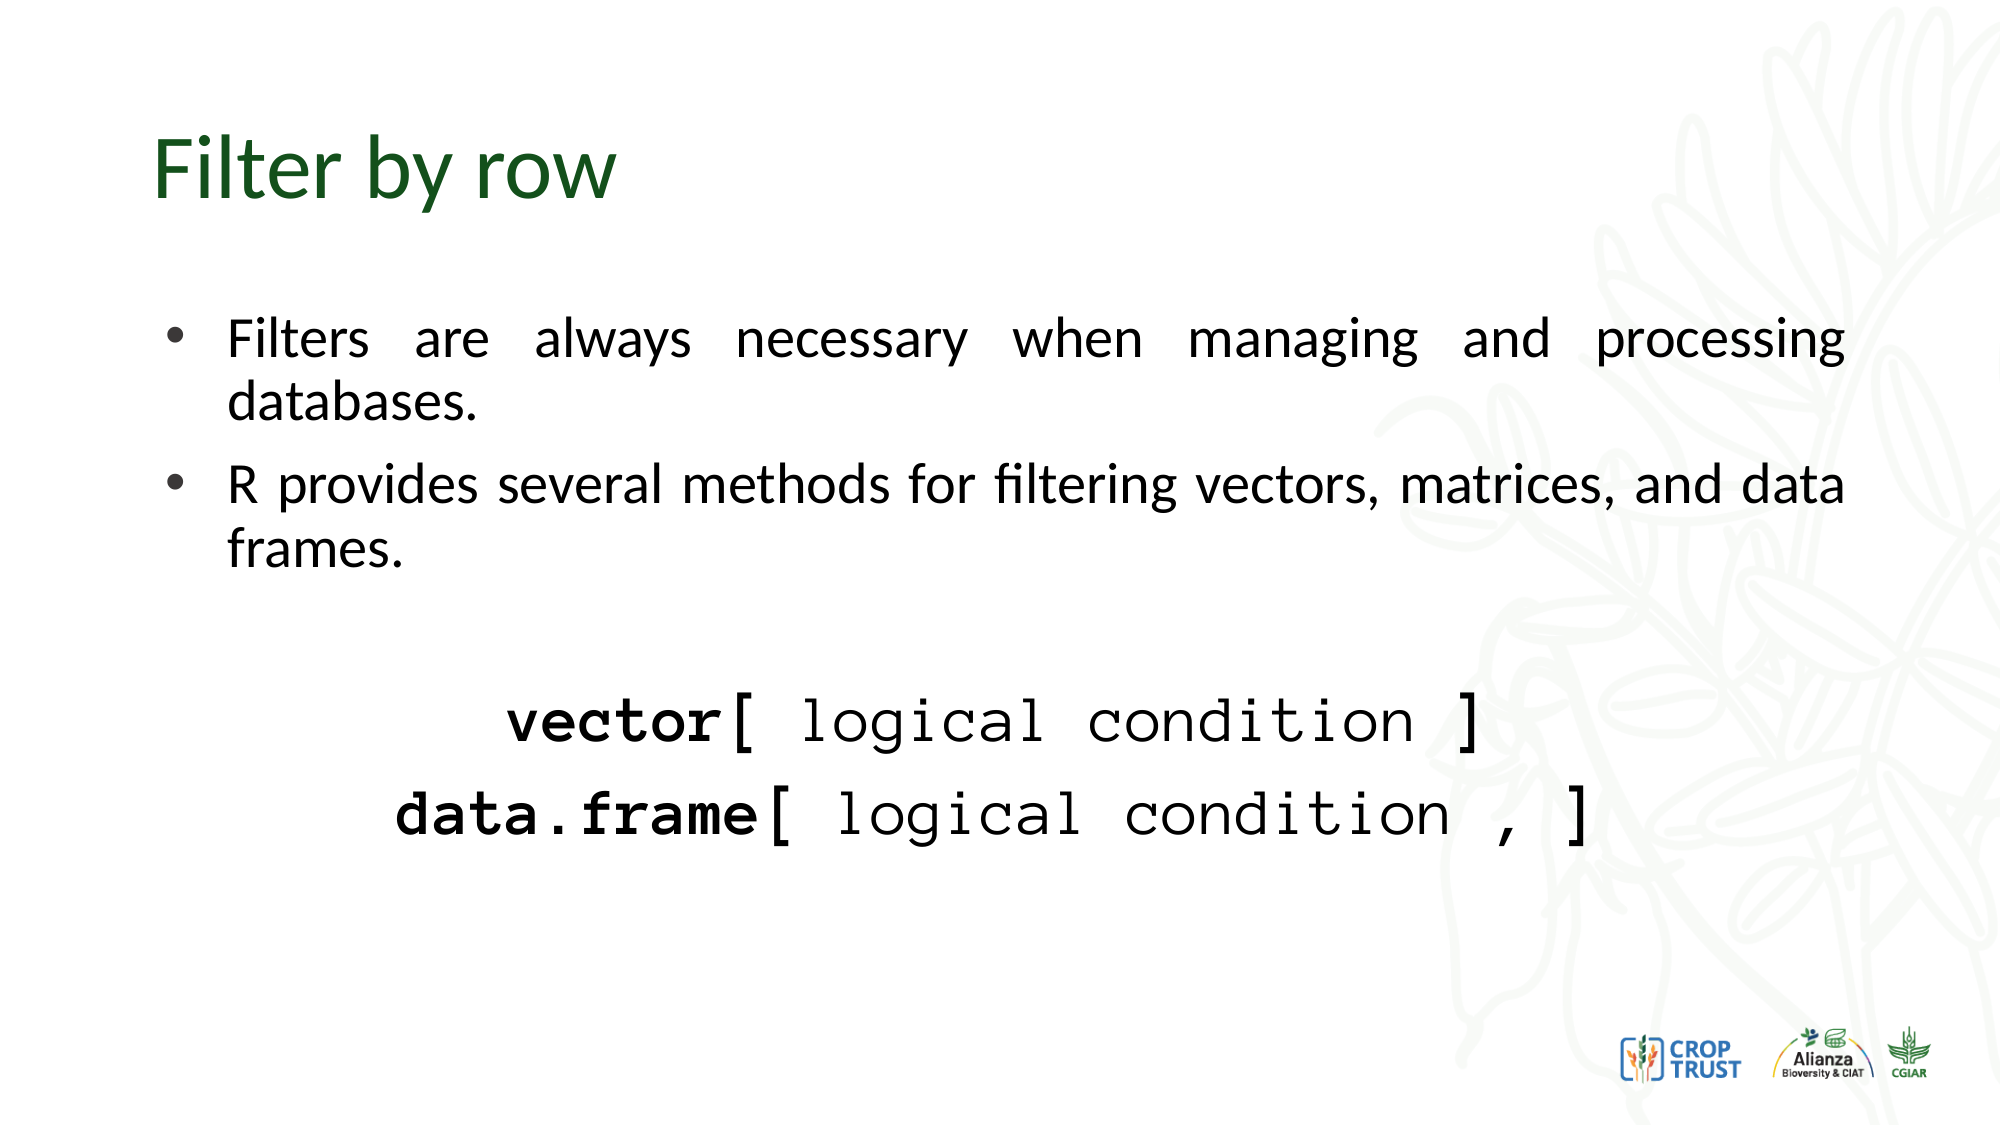

# Filter by row
Filters are always necessary when managing and processing databases.
R provides several methods for filtering vectors, matrices, and data frames.

vector[ logical condition ]
data.frame[ logical condition , ]